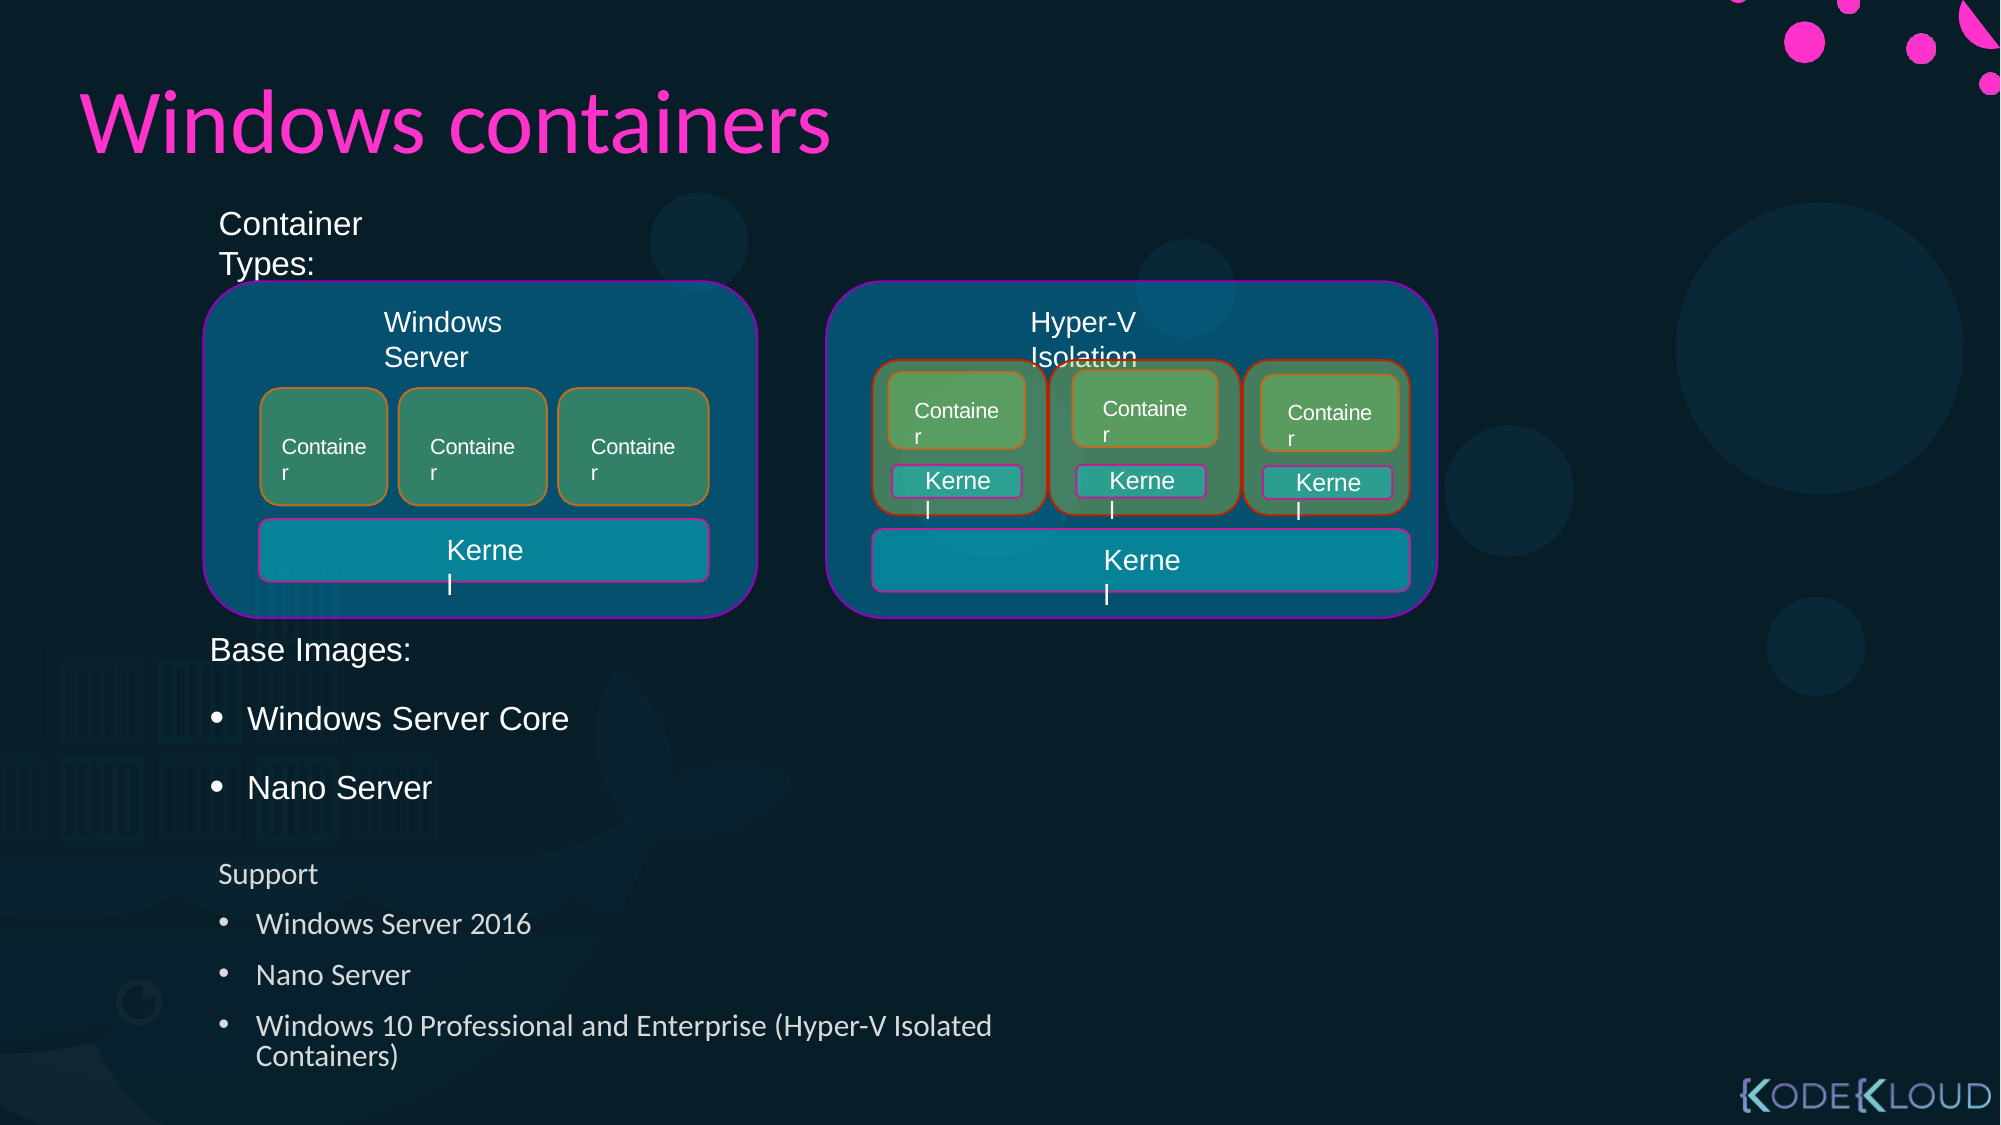

# Windows containers
Container Types:

Windows Server
Hyper-V Isolation

Container
Container
Container
Container
Container
Container
Kernel
Kernel

Kernel

Kernel
Kernel
Base Images:
Windows Server Core
Nano Server

Support
Windows Server 2016
Nano Server
Windows 10 Professional and Enterprise (Hyper-V Isolated Containers)